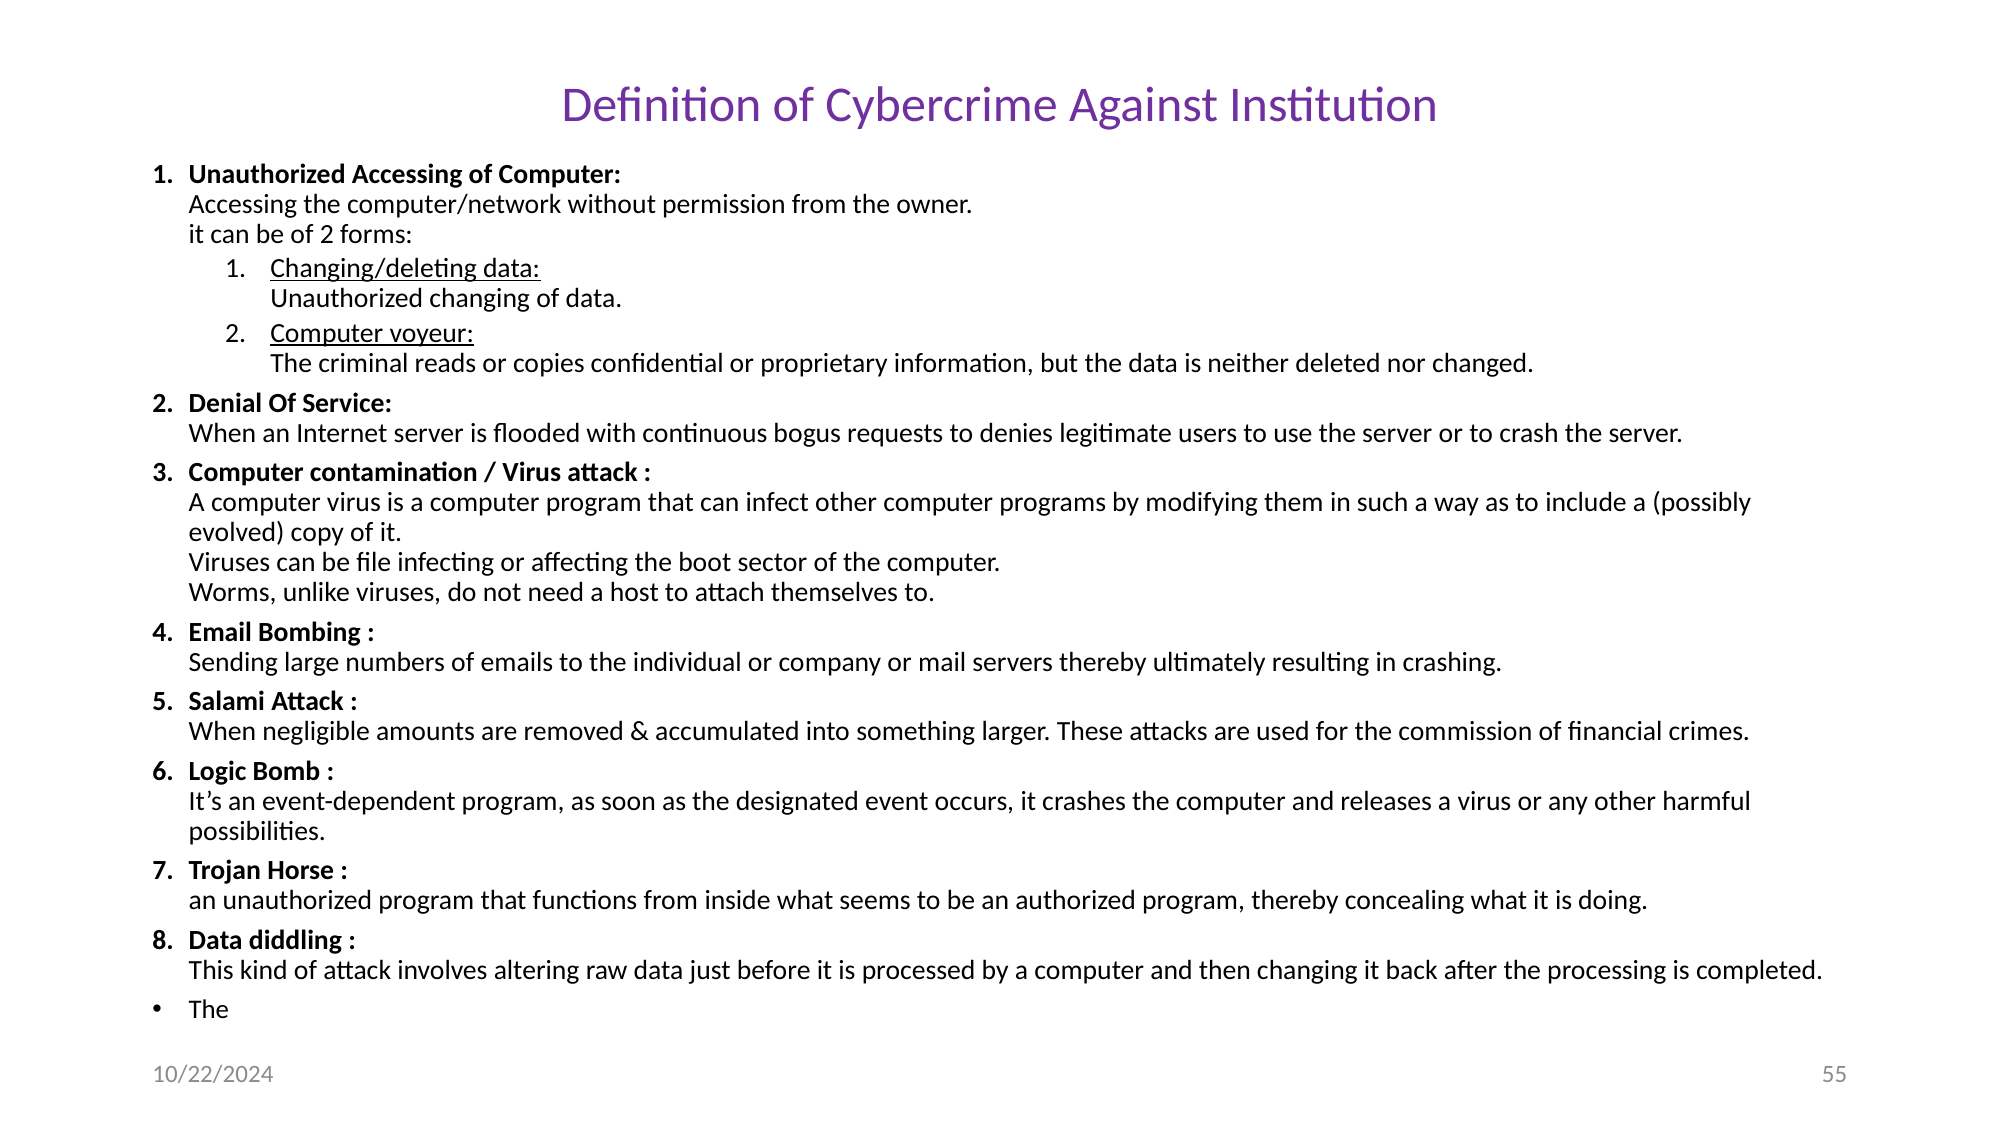

# Definition of Cybercrime Against Institution
Unauthorized Accessing of Computer:
Accessing the computer/network without permission from the owner.
it can be of 2 forms:
Changing/deleting data:
Unauthorized changing of data.
Computer voyeur:
The criminal reads or copies confidential or proprietary information, but the data is neither deleted nor changed.
Denial Of Service:
When an Internet server is flooded with continuous bogus requests to denies legitimate users to use the server or to crash the server.
Computer contamination / Virus attack :
A computer virus is a computer program that can infect other computer programs by modifying them in such a way as to include a (possibly evolved) copy of it.
Viruses can be file infecting or affecting the boot sector of the computer.
Worms, unlike viruses, do not need a host to attach themselves to.
Email Bombing :
Sending large numbers of emails to the individual or company or mail servers thereby ultimately resulting in crashing.
Salami Attack :
When negligible amounts are removed & accumulated into something larger. These attacks are used for the commission of financial crimes.
Logic Bomb :
It’s an event-dependent program, as soon as the designated event occurs, it crashes the computer and releases a virus or any other harmful possibilities.
Trojan Horse :
an unauthorized program that functions from inside what seems to be an authorized program, thereby concealing what it is doing.
Data diddling :
This kind of attack involves altering raw data just before it is processed by a computer and then changing it back after the processing is completed.
The
10/22/2024
55